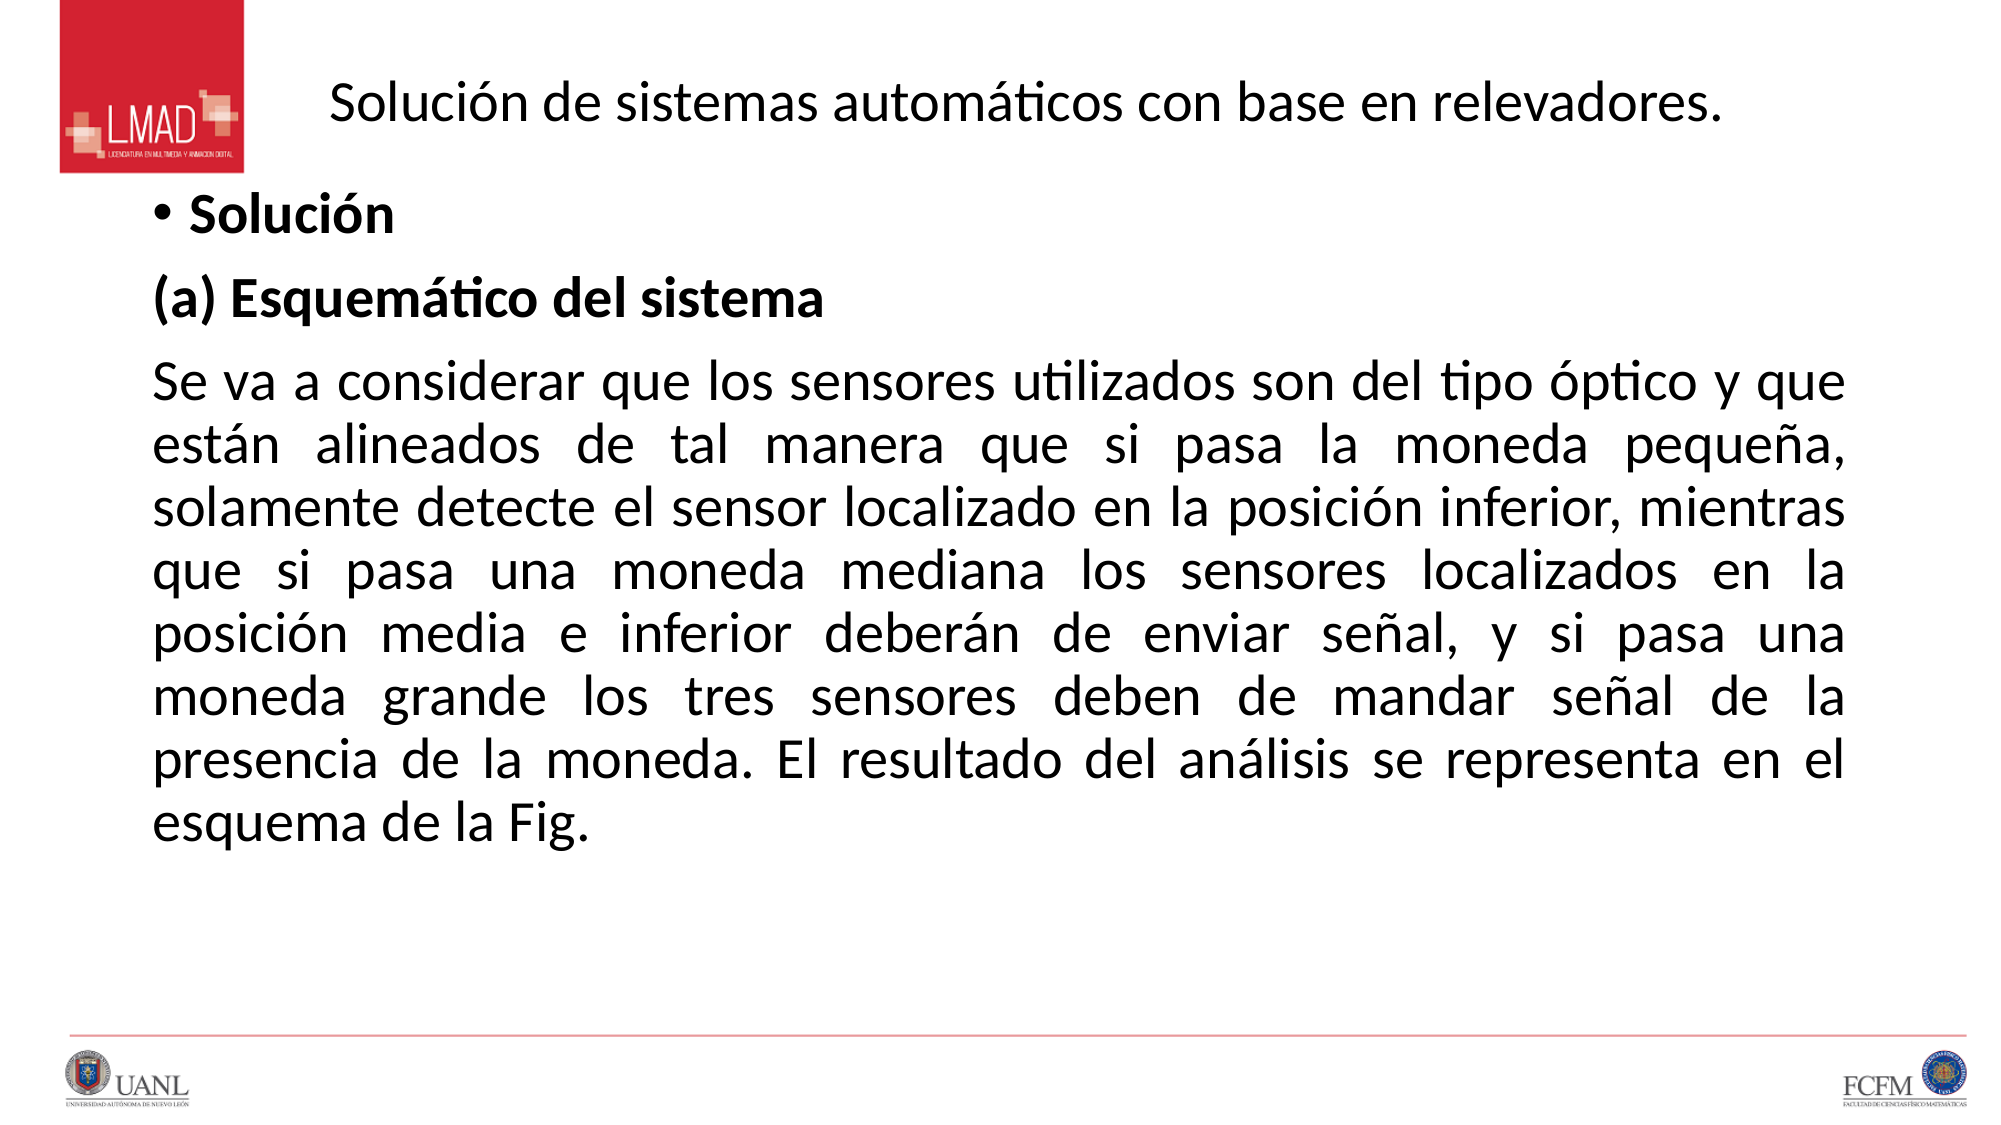

# Solución de sistemas automáticos con base en relevadores.
Solución
(a) Esquemático del sistema
Se va a considerar que los sensores utilizados son del tipo óptico y que están alineados de tal manera que si pasa la moneda pequeña, solamente detecte el sensor localizado en la posición inferior, mientras que si pasa una moneda mediana los sensores localizados en la posición media e inferior deberán de enviar señal, y si pasa una moneda grande los tres sensores deben de mandar señal de la presencia de la moneda. El resultado del análisis se representa en el esquema de la Fig.